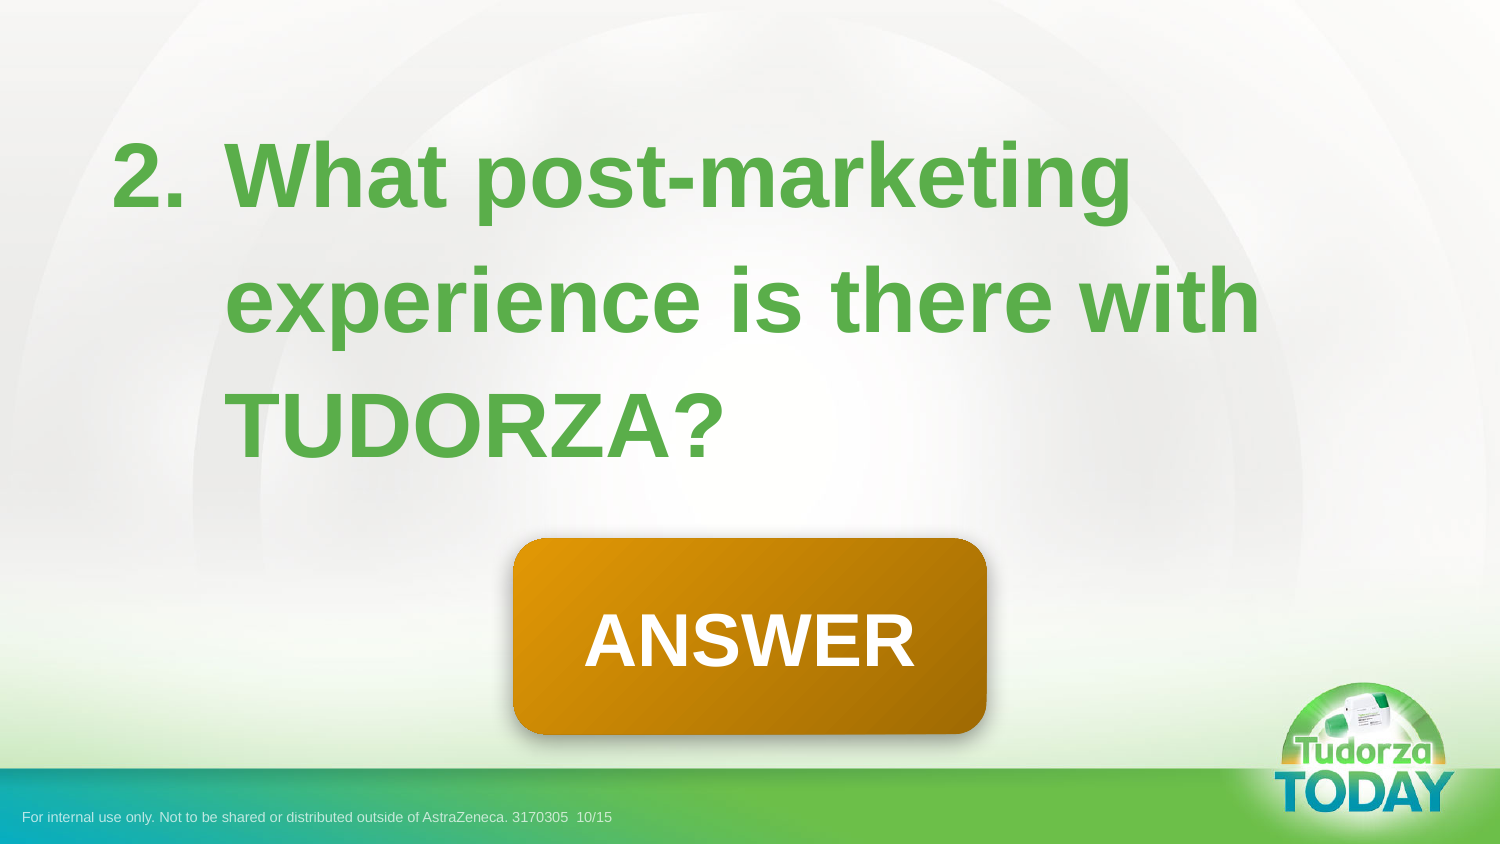

2.	What post-marketing experience is there with TUDORZA?